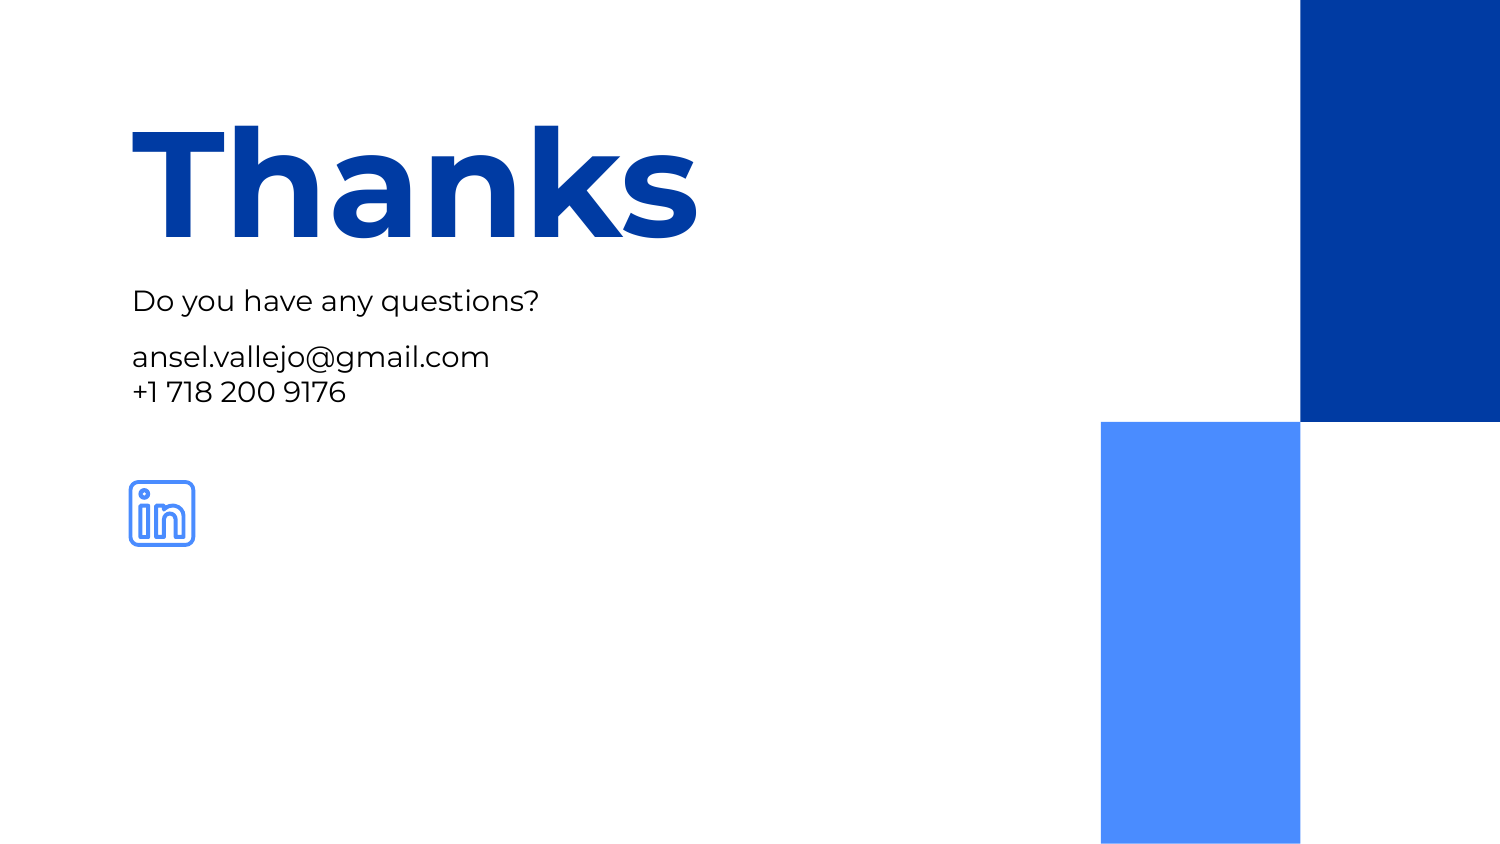

# Thanks
Do you have any questions?
ansel.vallejo@gmail.com
+1 718 200 9176

Please keep this slide for attribution